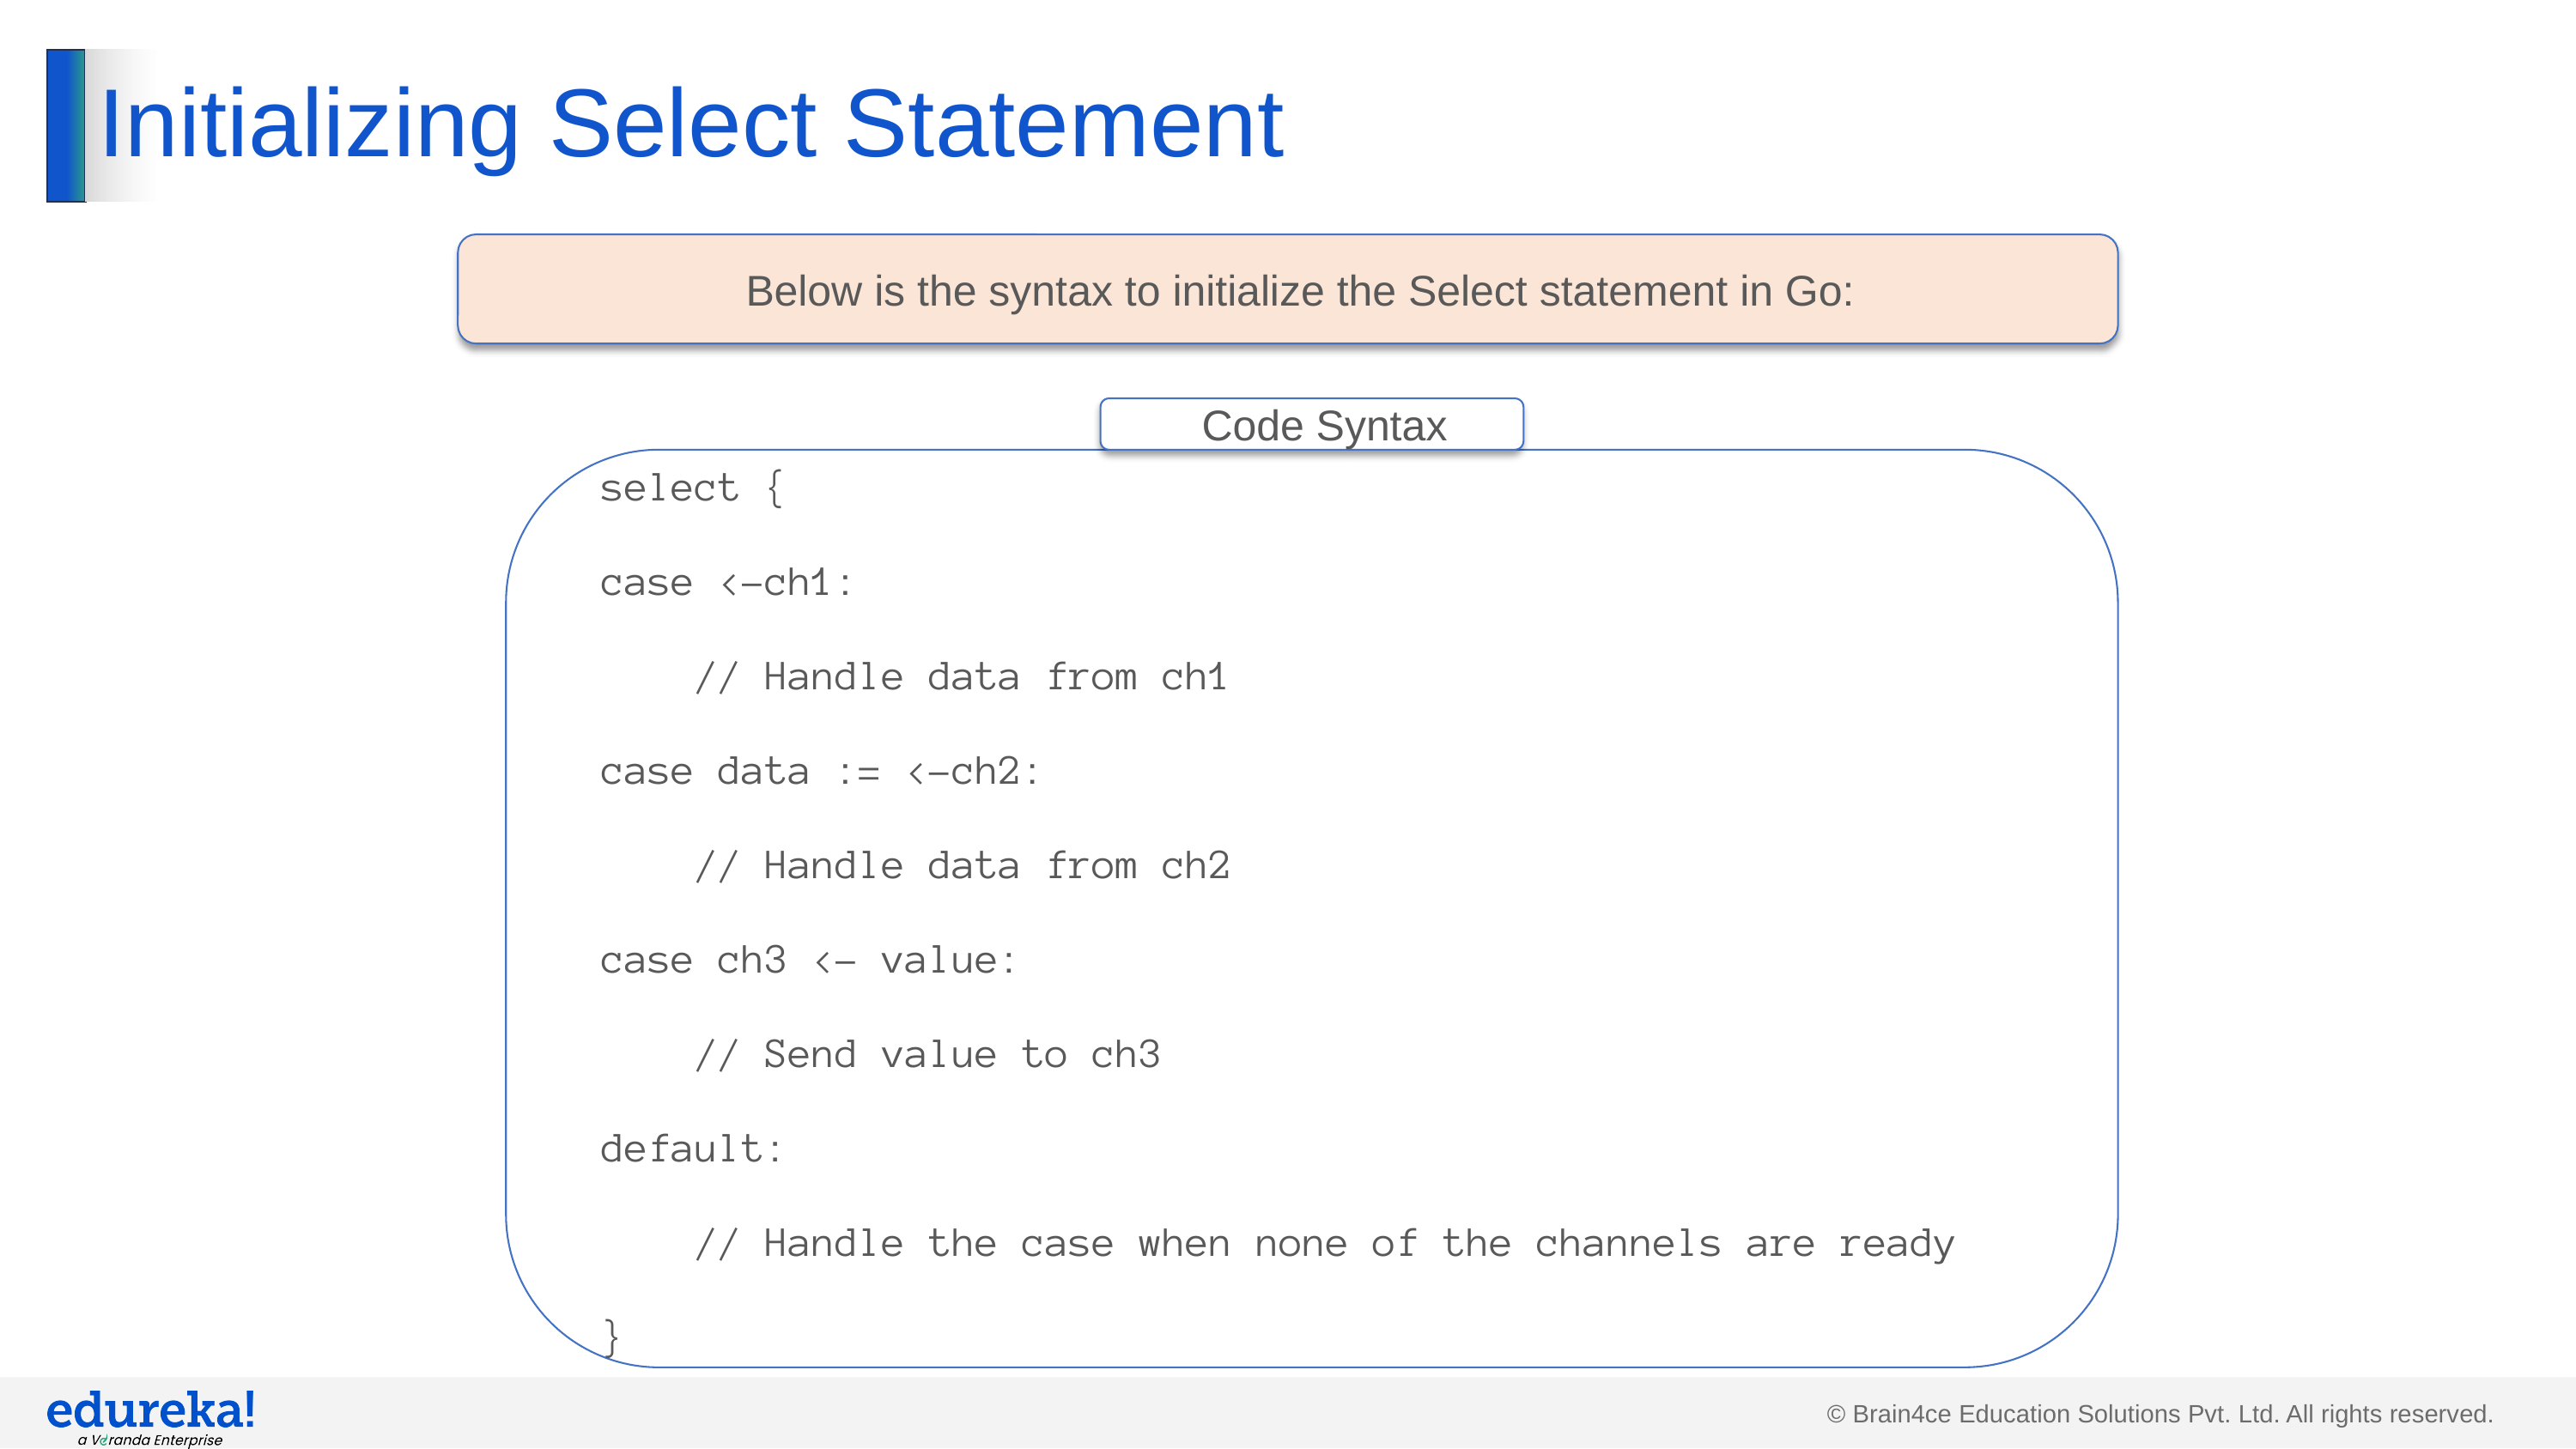

# Initializing Select Statement
Below is the syntax to initialize the Select statement in Go:
Code Syntax
select {
case <-ch1:
    // Handle data from ch1
case data := <-ch2:
    // Handle data from ch2
case ch3 <- value:
    // Send value to ch3
default:
    // Handle the case when none of the channels are ready
}